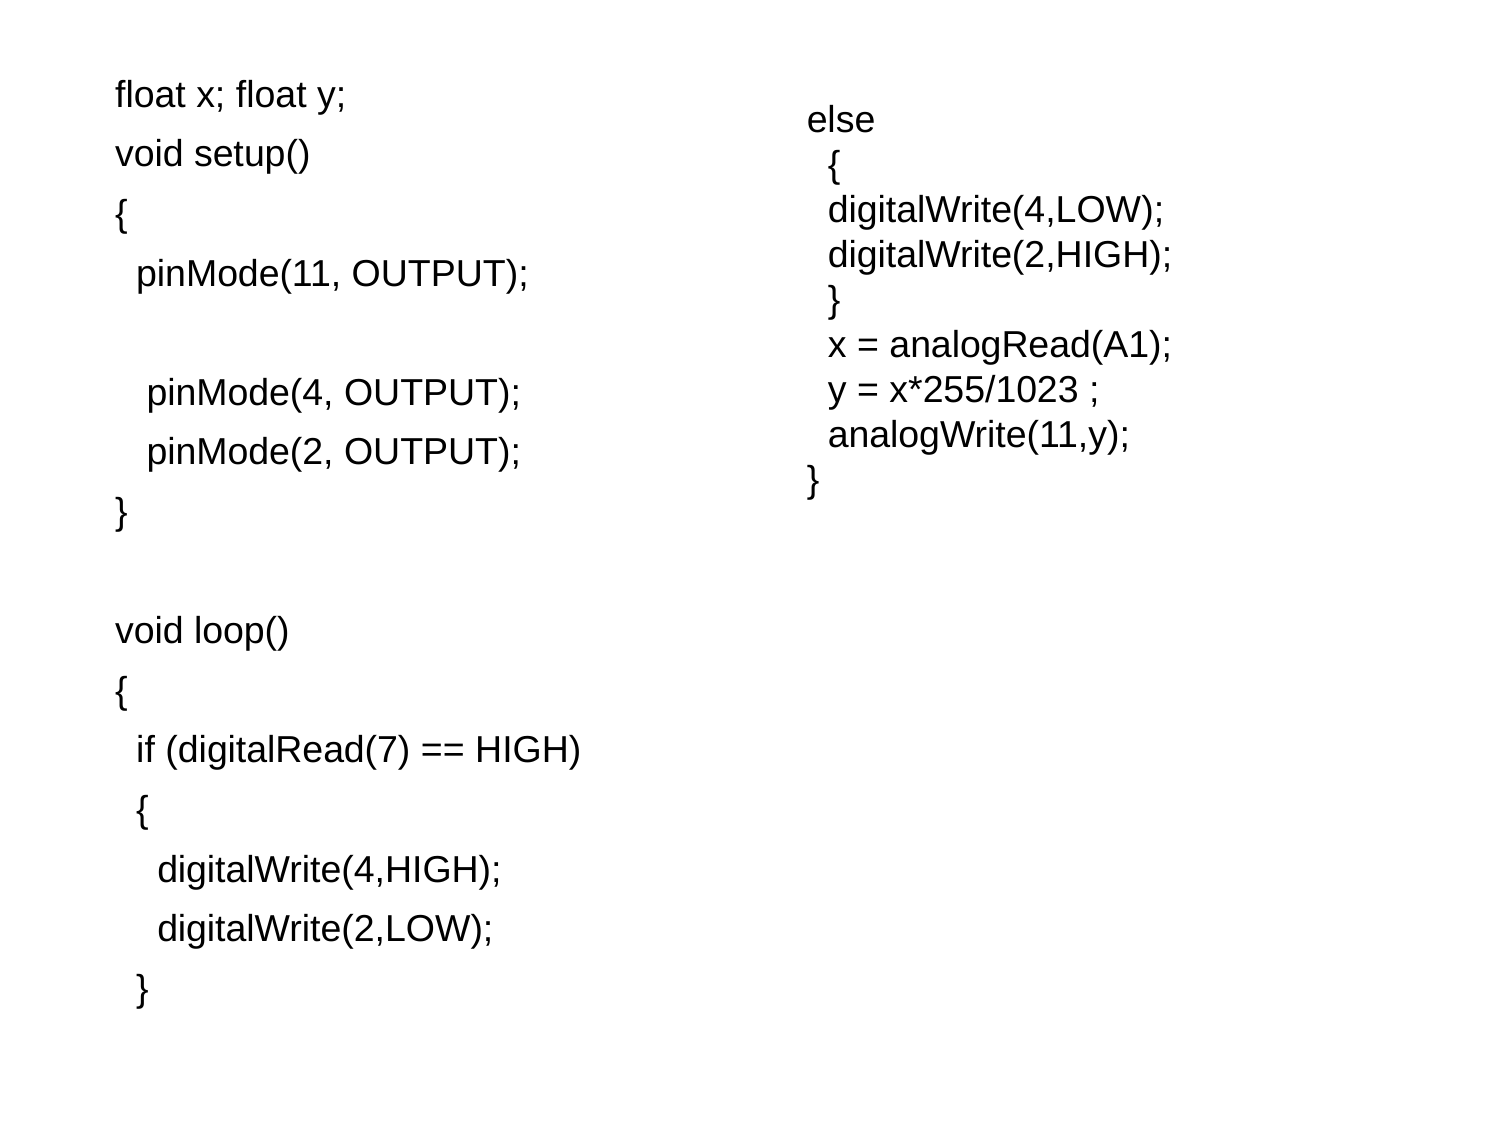

float x; float y;
void setup()
{
  pinMode(11, OUTPUT);

   pinMode(4, OUTPUT);
   pinMode(2, OUTPUT);
}

void loop()
{
  if (digitalRead(7) == HIGH)
  {
    digitalWrite(4,HIGH);
    digitalWrite(2,LOW);
  }

else
  {
  digitalWrite(4,LOW);
  digitalWrite(2,HIGH);
  }
  x = analogRead(A1);
  y = x*255/1023 ;
  analogWrite(11,y);
}